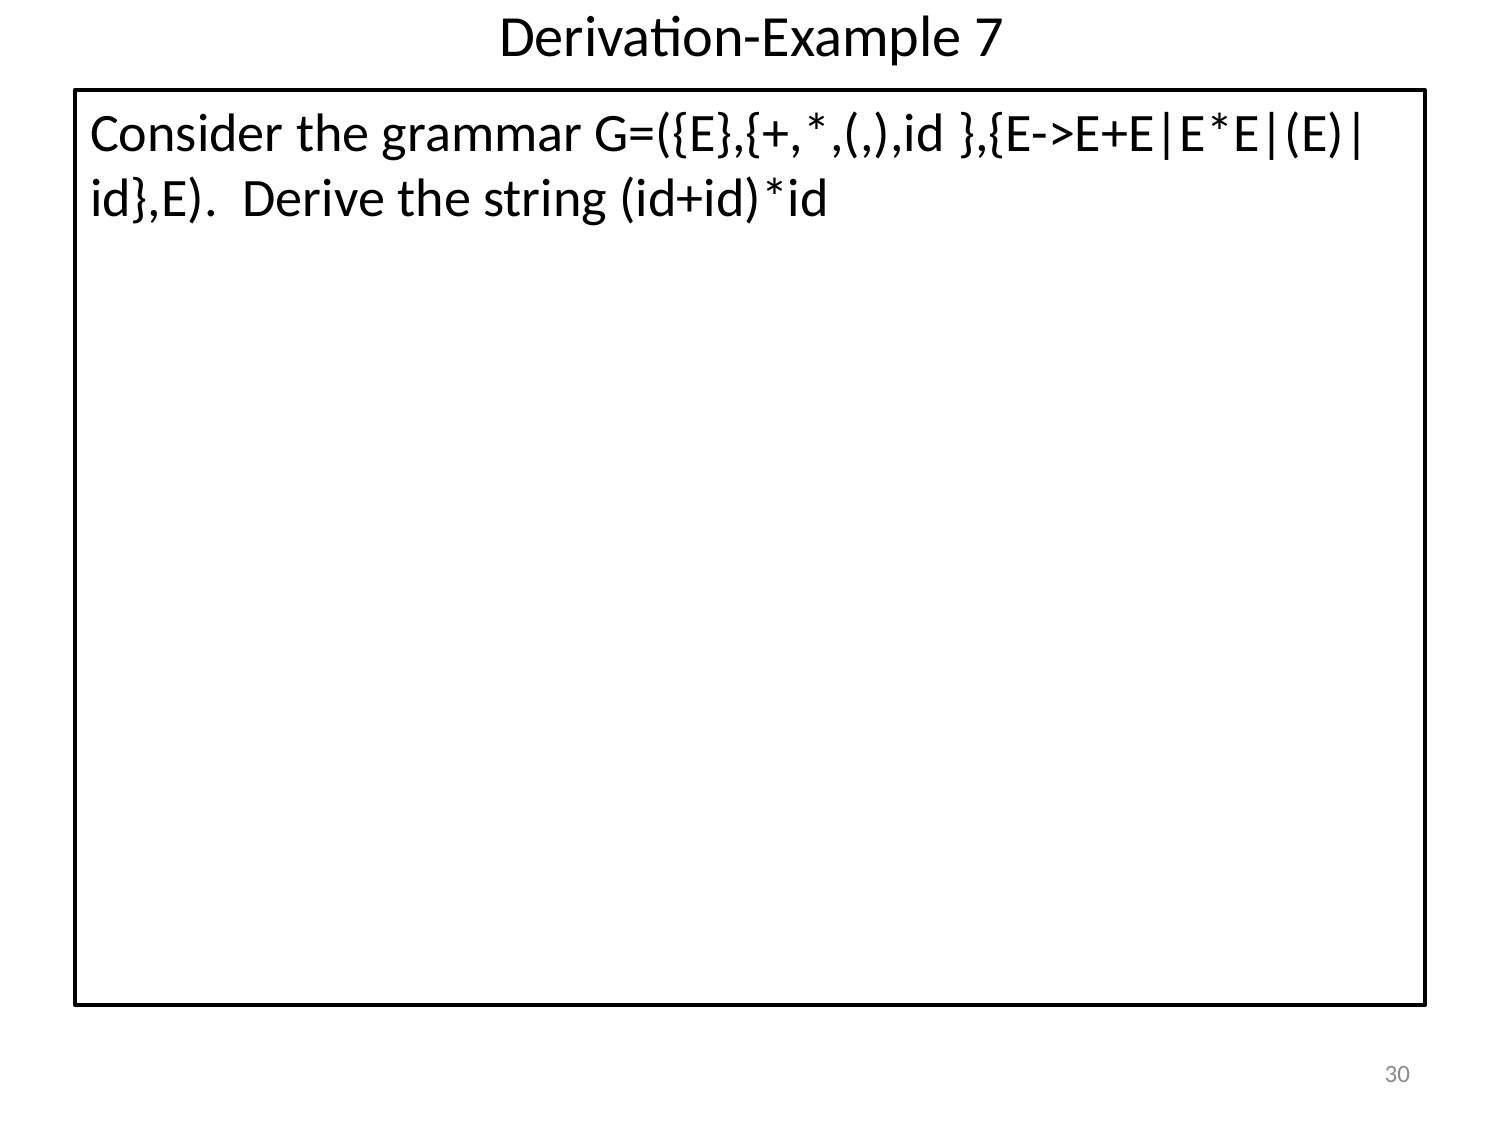

# Derivation-Example 7
Consider the grammar G=({E},{+,*,(,),id },{E->E+E|E*E|(E)|id},E).  Derive the string (id+id)*id

30